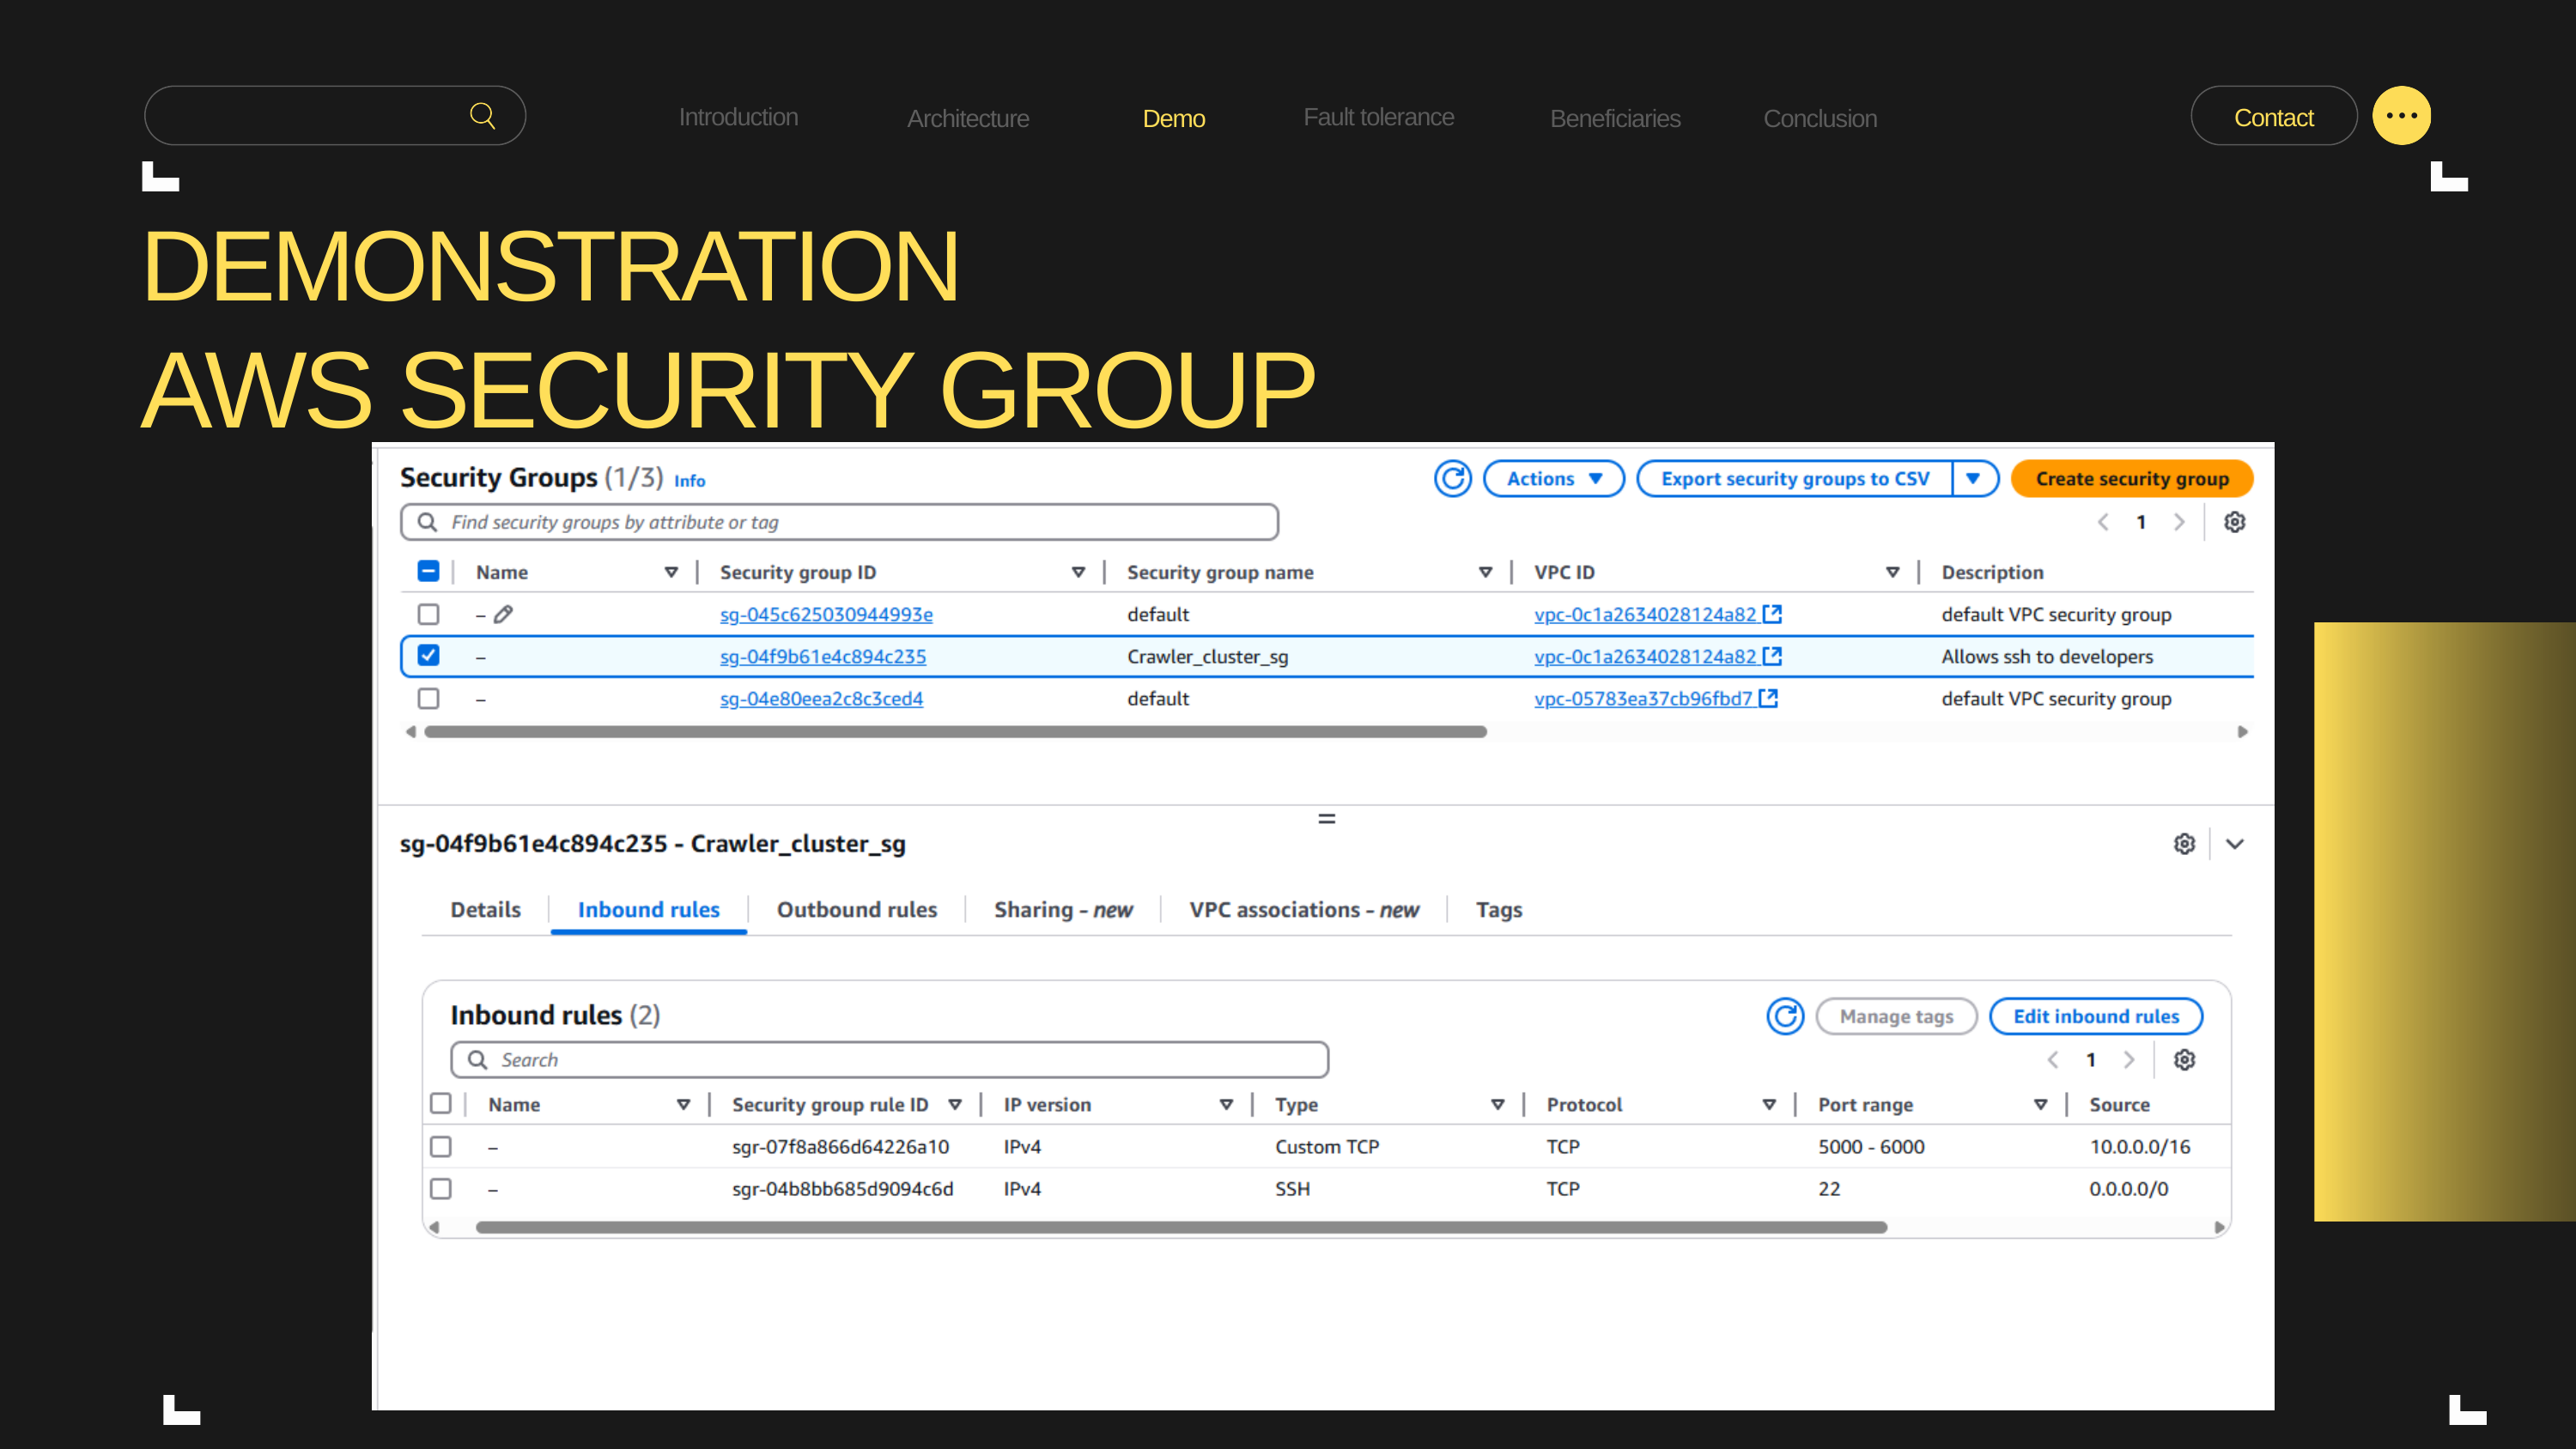

Introduction
Fault tolerance
Contact
Architecture
Demo
Beneficiaries
Conclusion

DEMONSTRATION
AWS SECURITY GROUP